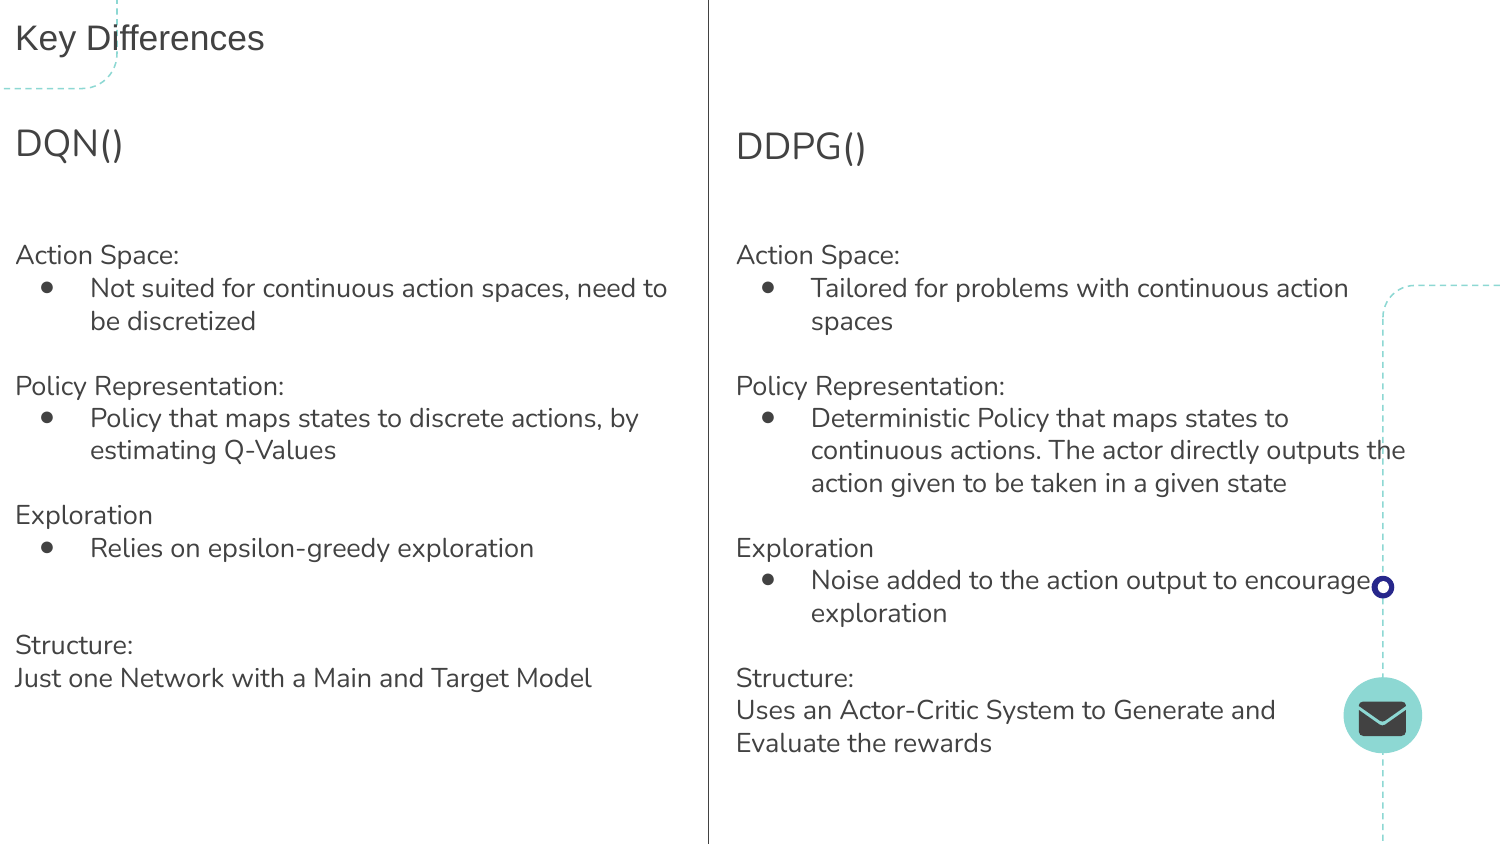

Key Differences
DQN()
DDPG()
Action Space:
Not suited for continuous action spaces, need to be discretized

Policy Representation:
Policy that maps states to discrete actions, by estimating Q-Values

Exploration
Relies on epsilon-greedy exploration

Structure:
Just one Network with a Main and Target Model
Action Space:
Tailored for problems with continuous action spaces

Policy Representation:
Deterministic Policy that maps states to continuous actions. The actor directly outputs the action given to be taken in a given state

Exploration
Noise added to the action output to encourage exploration

Structure:
Uses an Actor-Critic System to Generate and
Evaluate the rewards